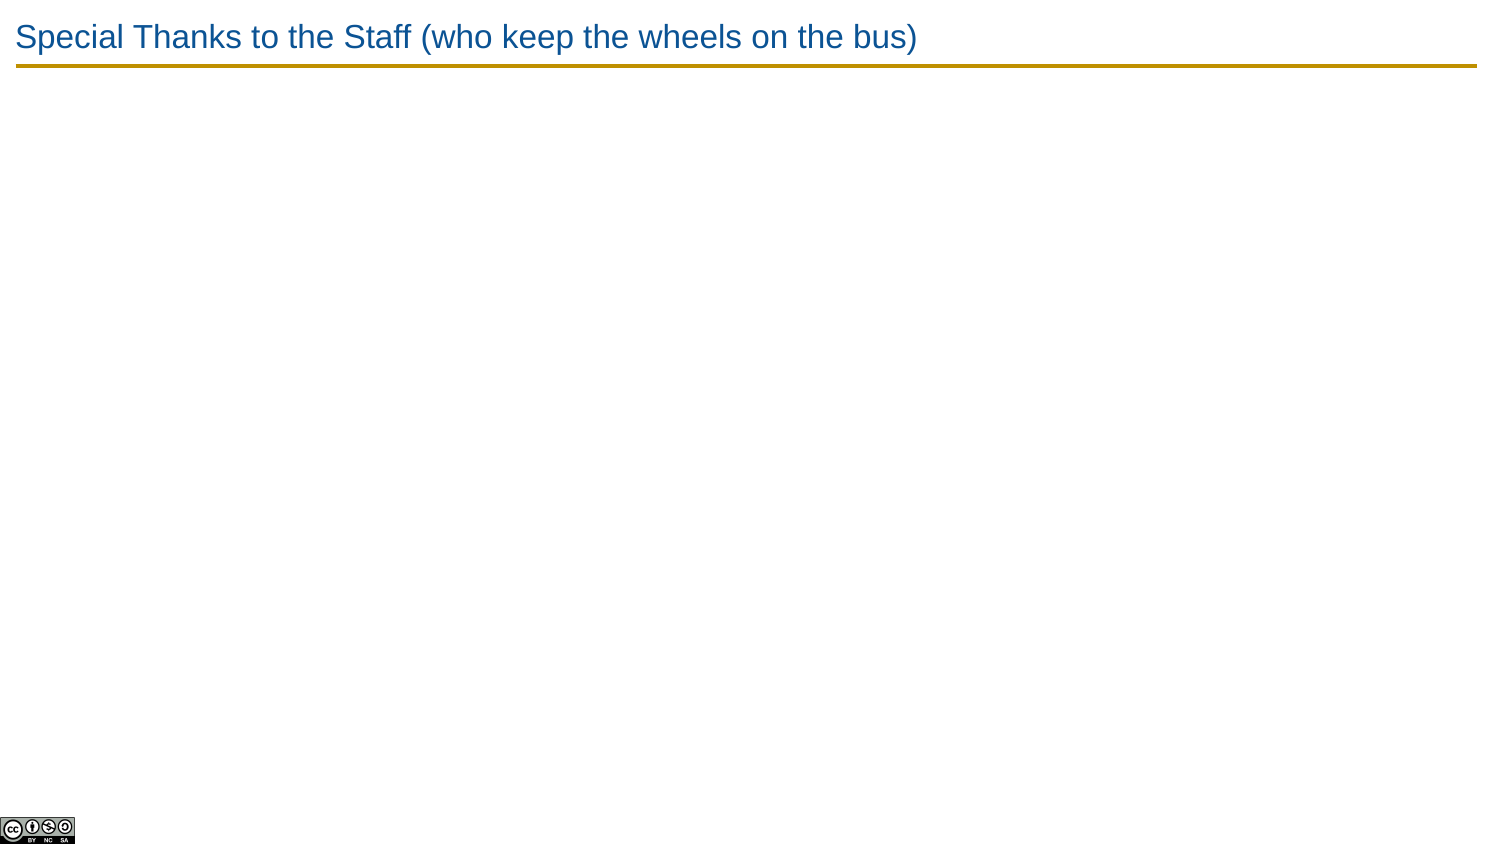

# Special Thanks to the Staff (who keep the wheels on the bus)